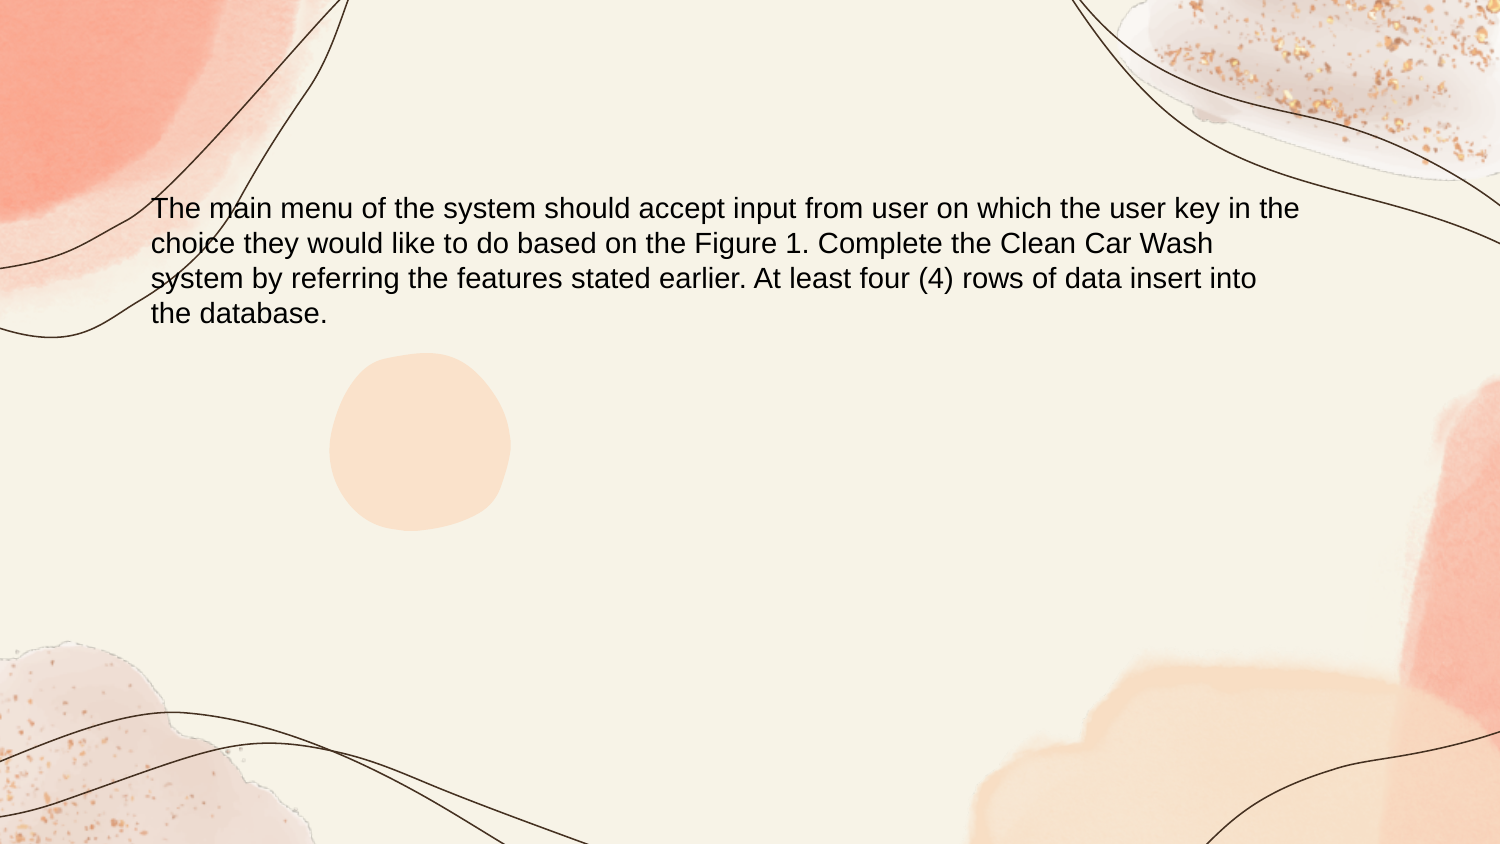

The main menu of the system should accept input from user on which the user key in the choice they would like to do based on the Figure 1. Complete the Clean Car Wash system by referring the features stated earlier. At least four (4) rows of data insert into the database.